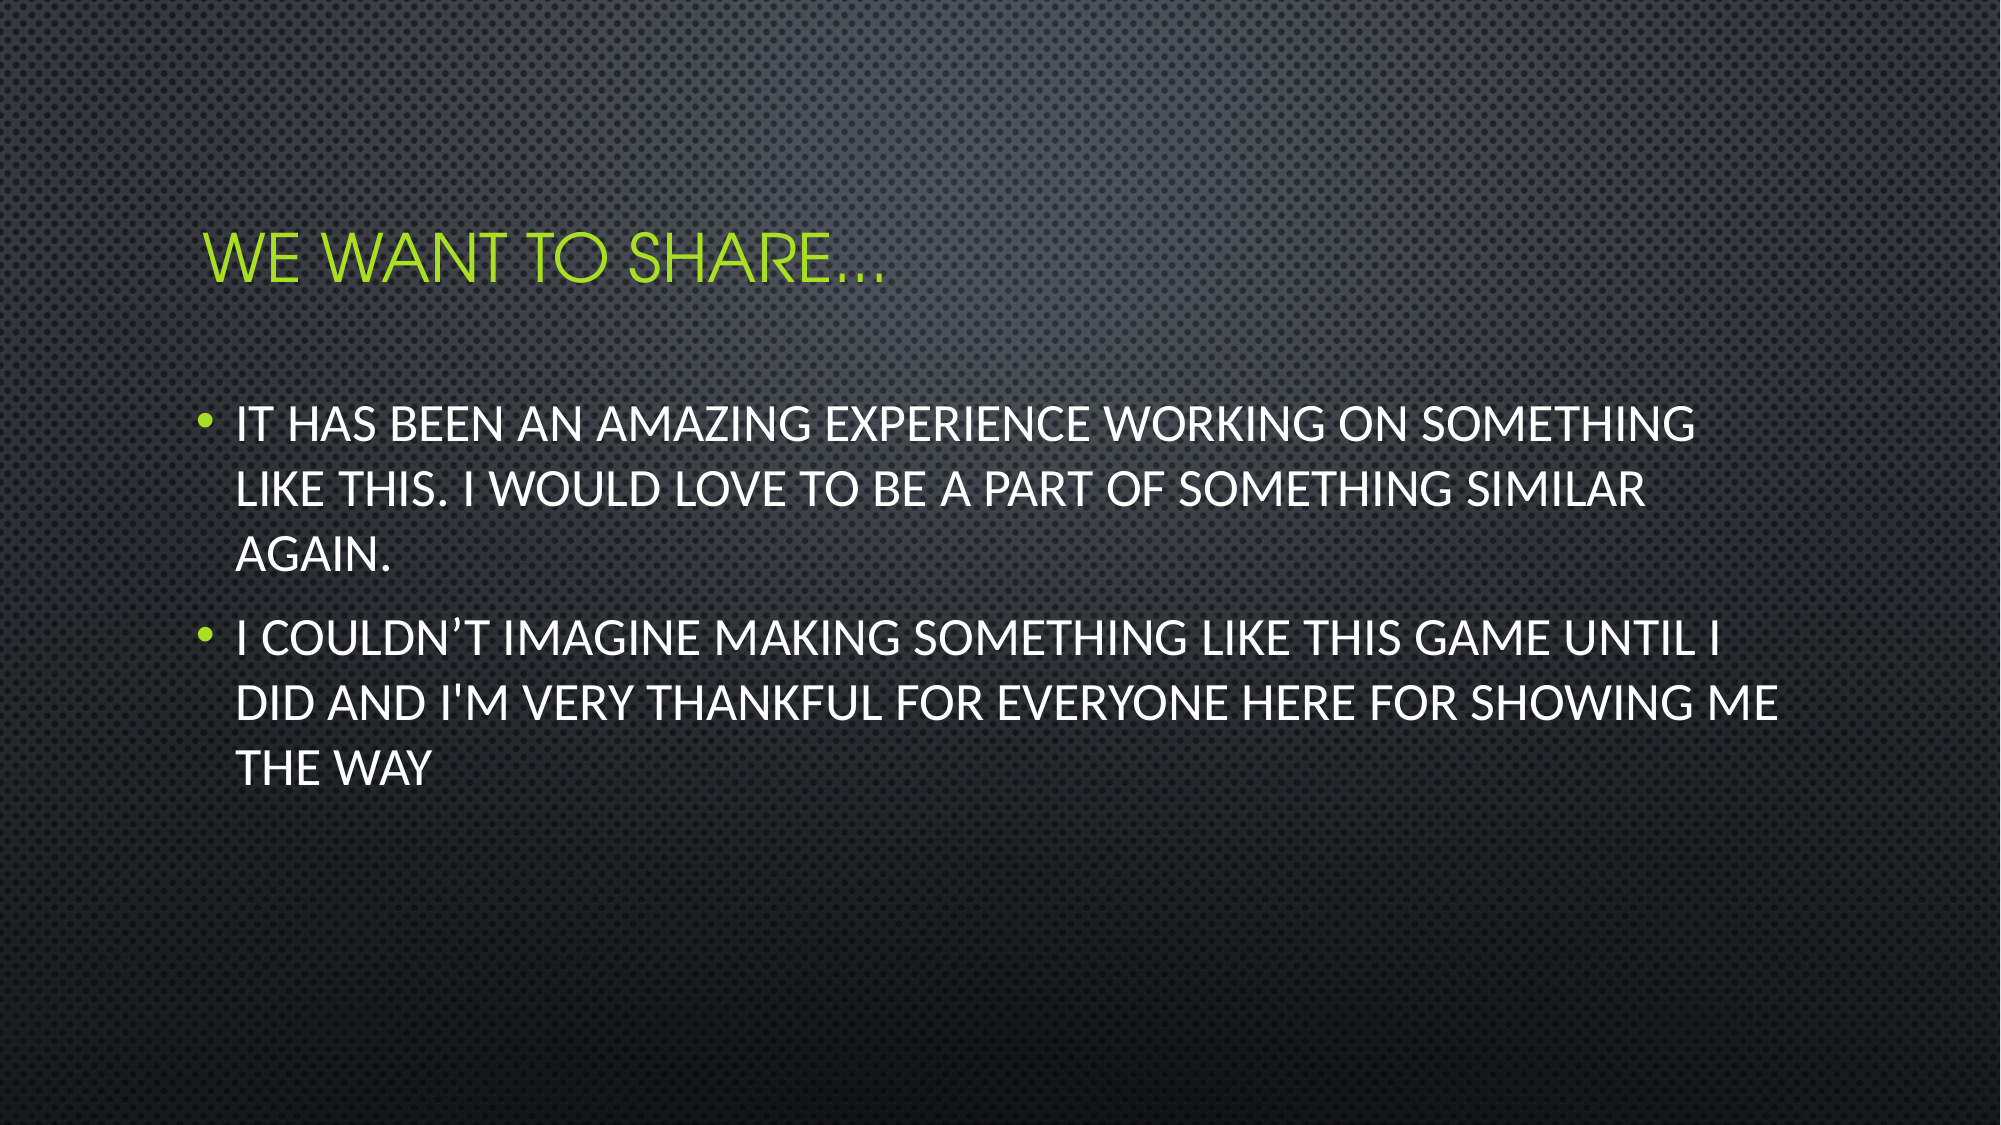

# We want to share...

It has been an amazing experience working on something like this. I would love to be a part of something similar again.
I couldn’t imagine making something like this game until I did and I'm very thankful for everyone here for showing me the way